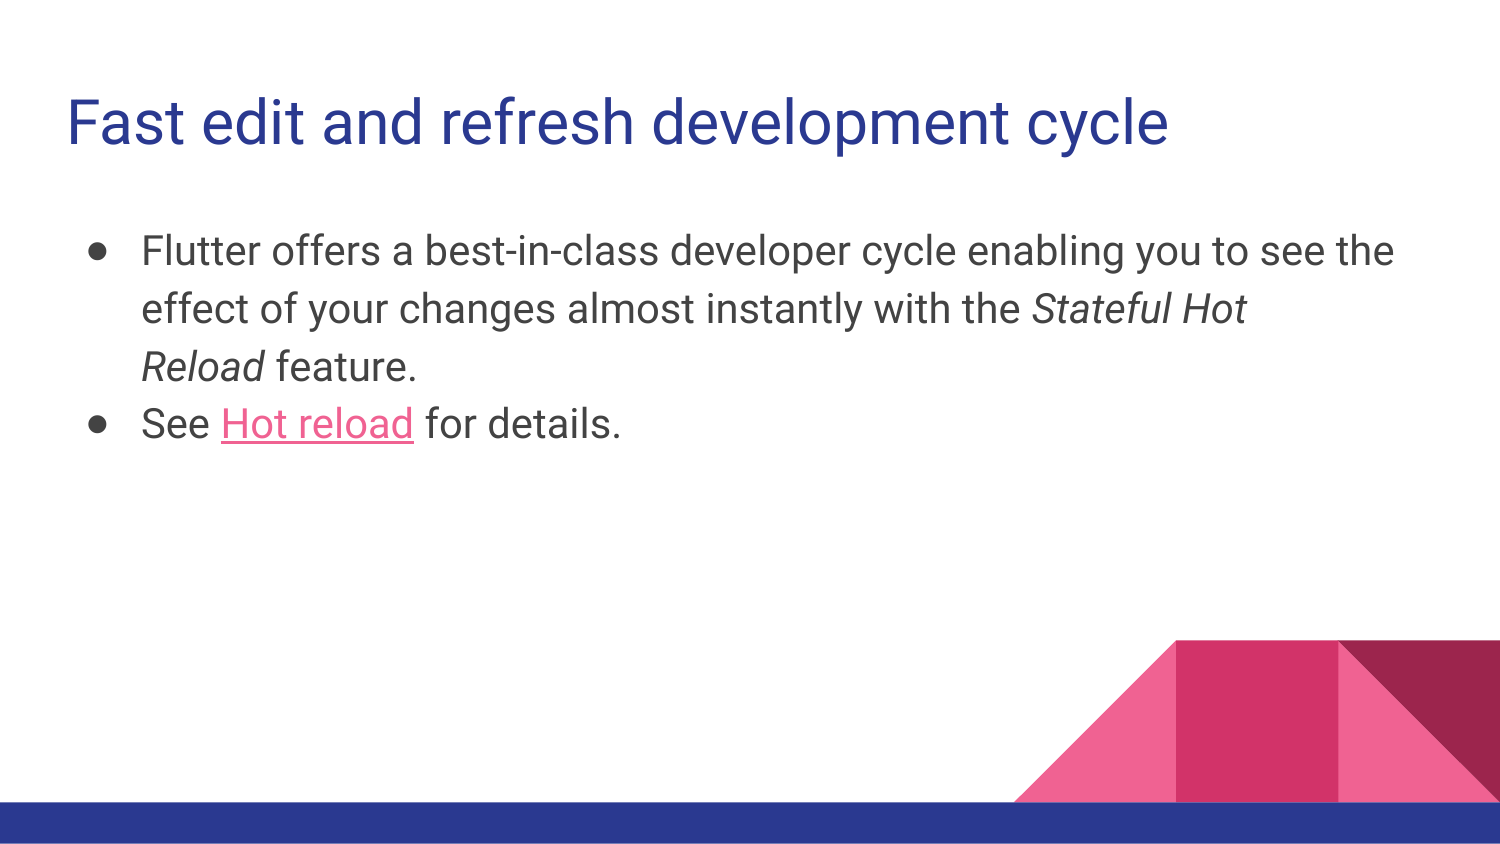

# Fast edit and refresh development cycle
Flutter offers a best-in-class developer cycle enabling you to see the effect of your changes almost instantly with the Stateful Hot Reload feature.
See Hot reload for details.